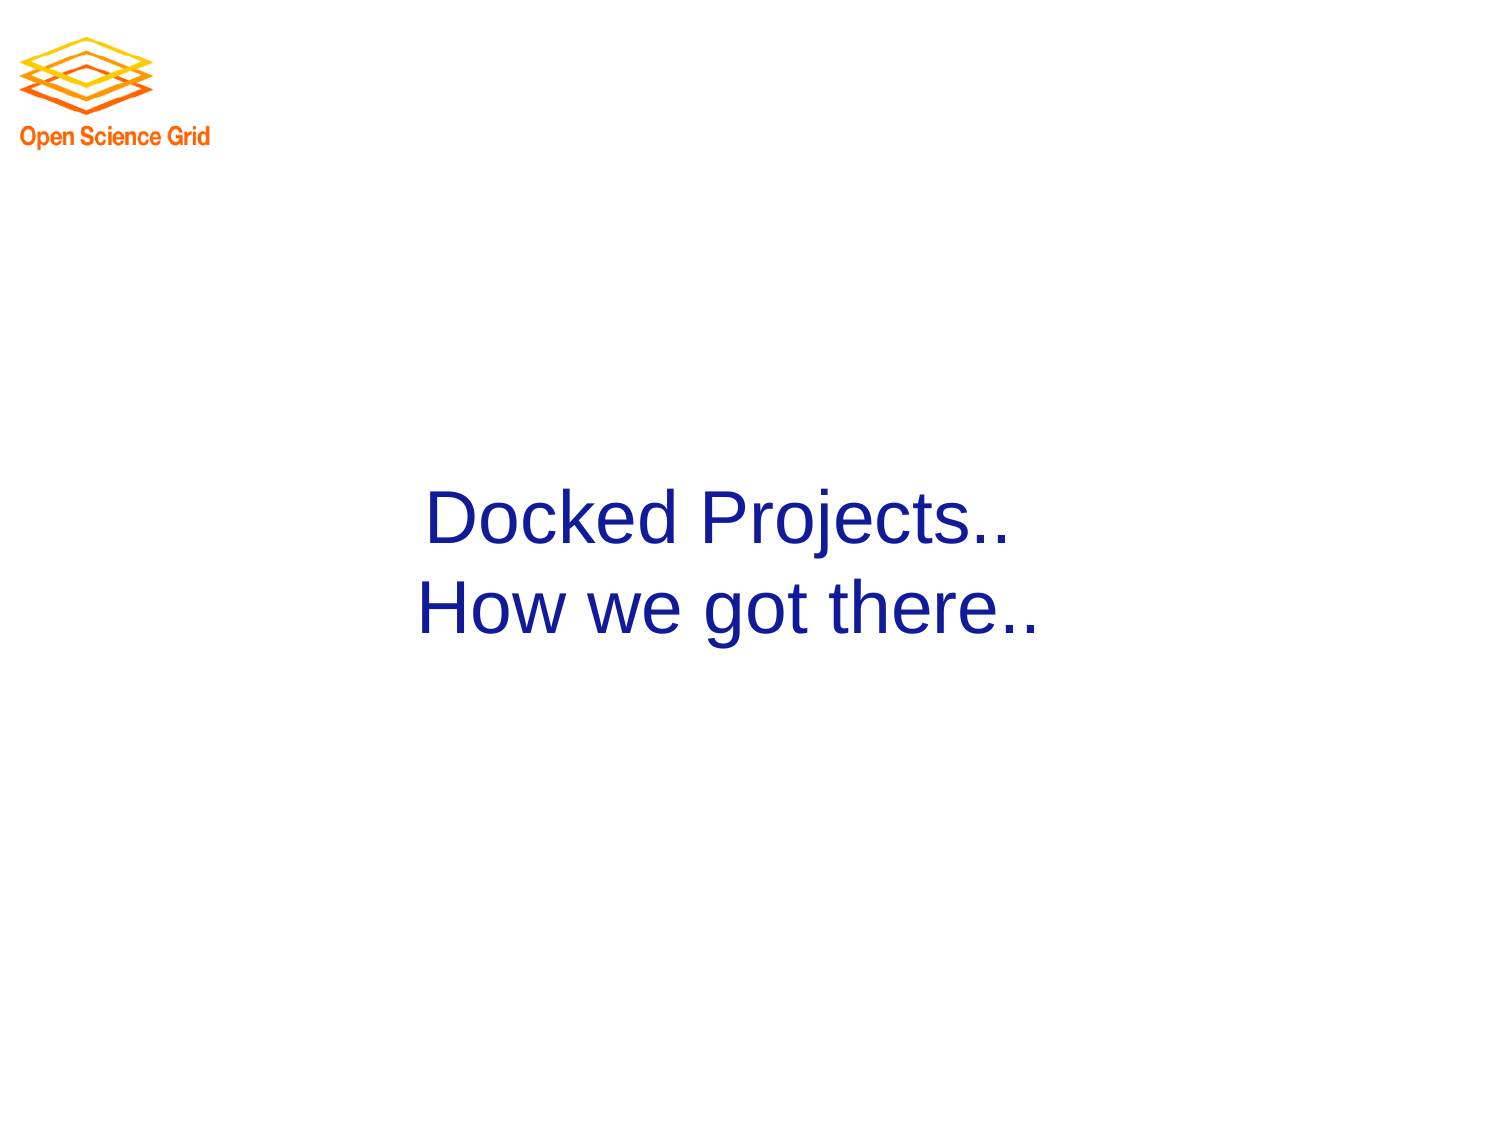

# Docked Projects.. How we got there..